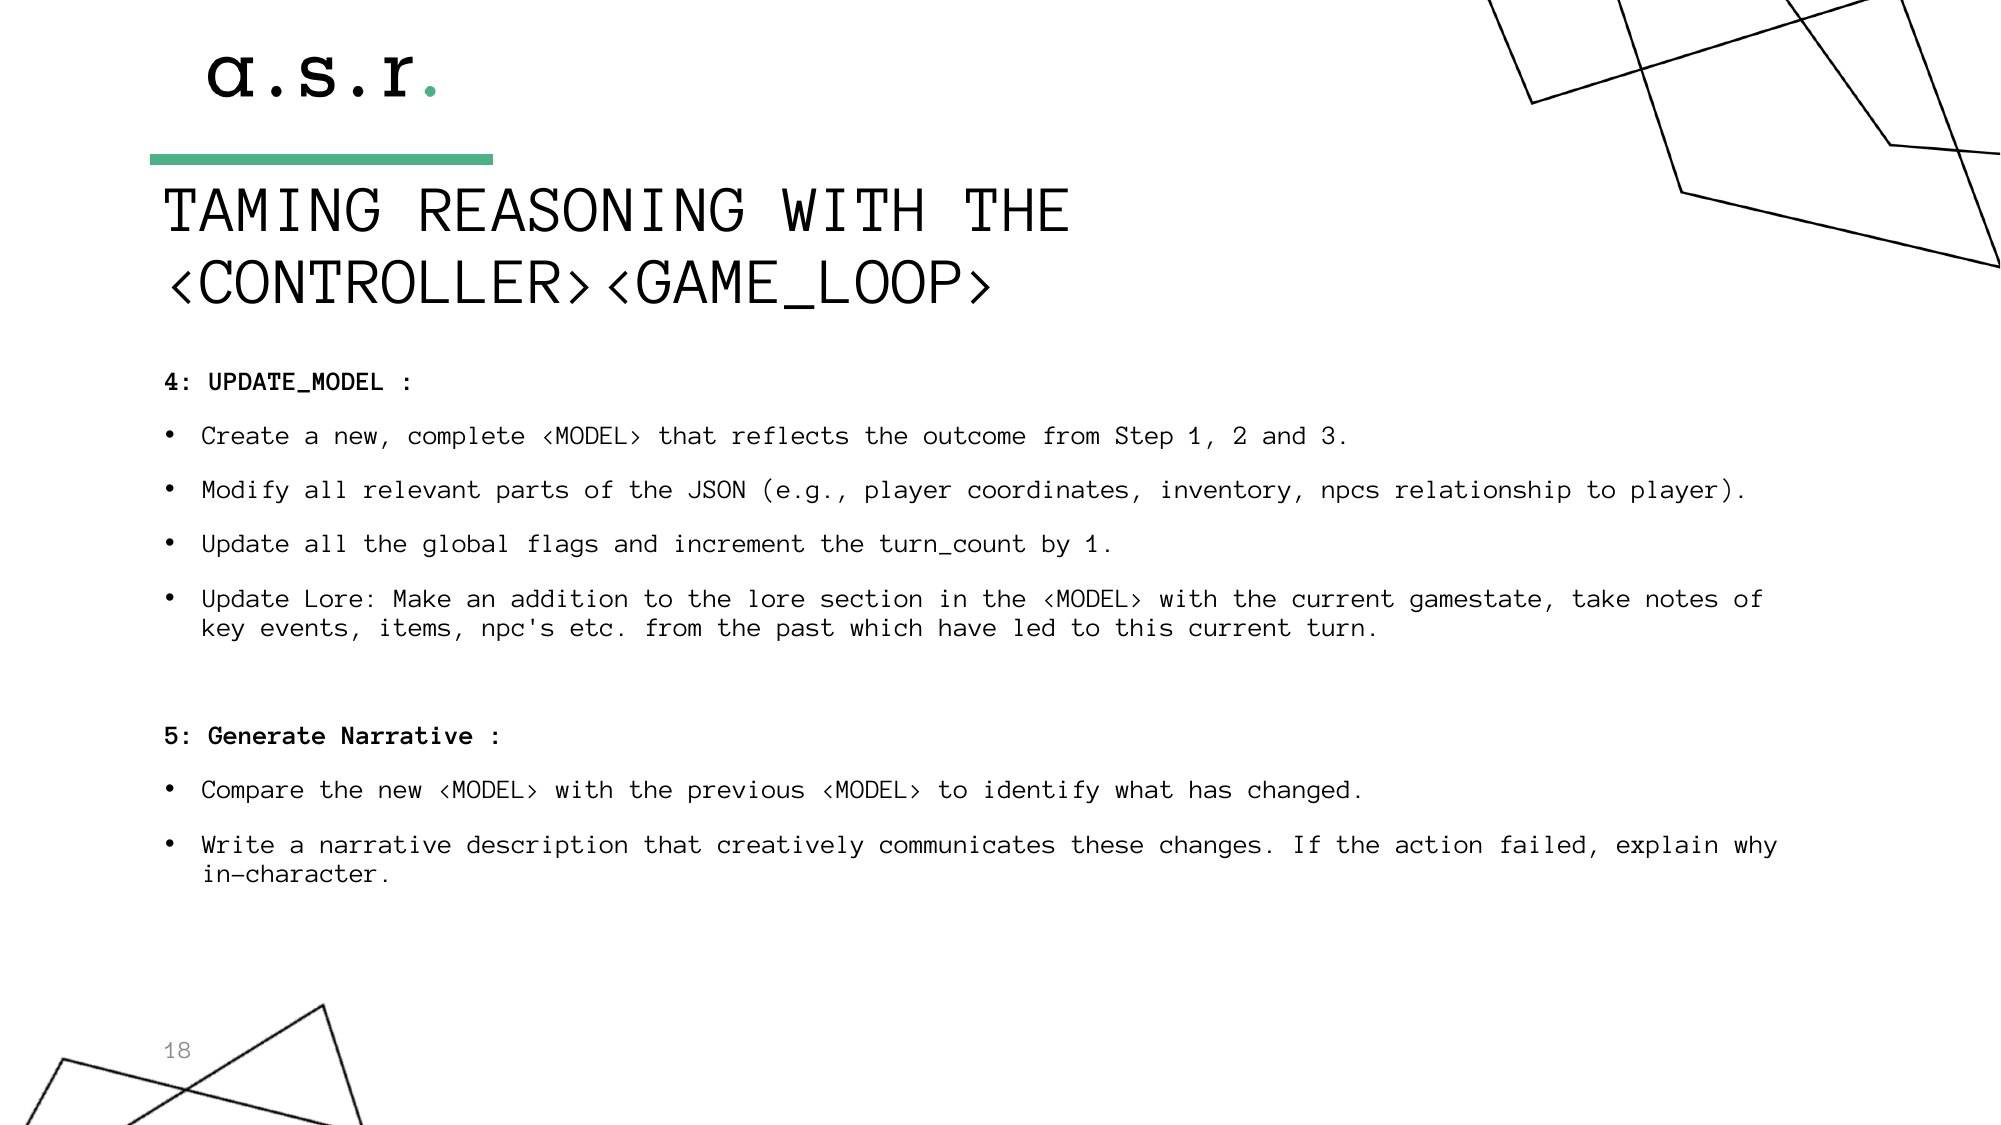

# TAMING REASONING WITH THE <CONTROLLER><GAME_LOOP>
4: UPDATE_MODEL :
Create a new, complete <MODEL> that reflects the outcome from Step 1, 2 and 3.
Modify all relevant parts of the JSON (e.g., player coordinates, inventory, npcs relationship to player).
Update all the global flags and increment the turn_count by 1.
Update Lore: Make an addition to the lore section in the <MODEL> with the current gamestate, take notes of key events, items, npc's etc. from the past which have led to this current turn.

5: Generate Narrative :
Compare the new <MODEL> with the previous <MODEL> to identify what has changed.
Write a narrative description that creatively communicates these changes. If the action failed, explain why in-character.

18